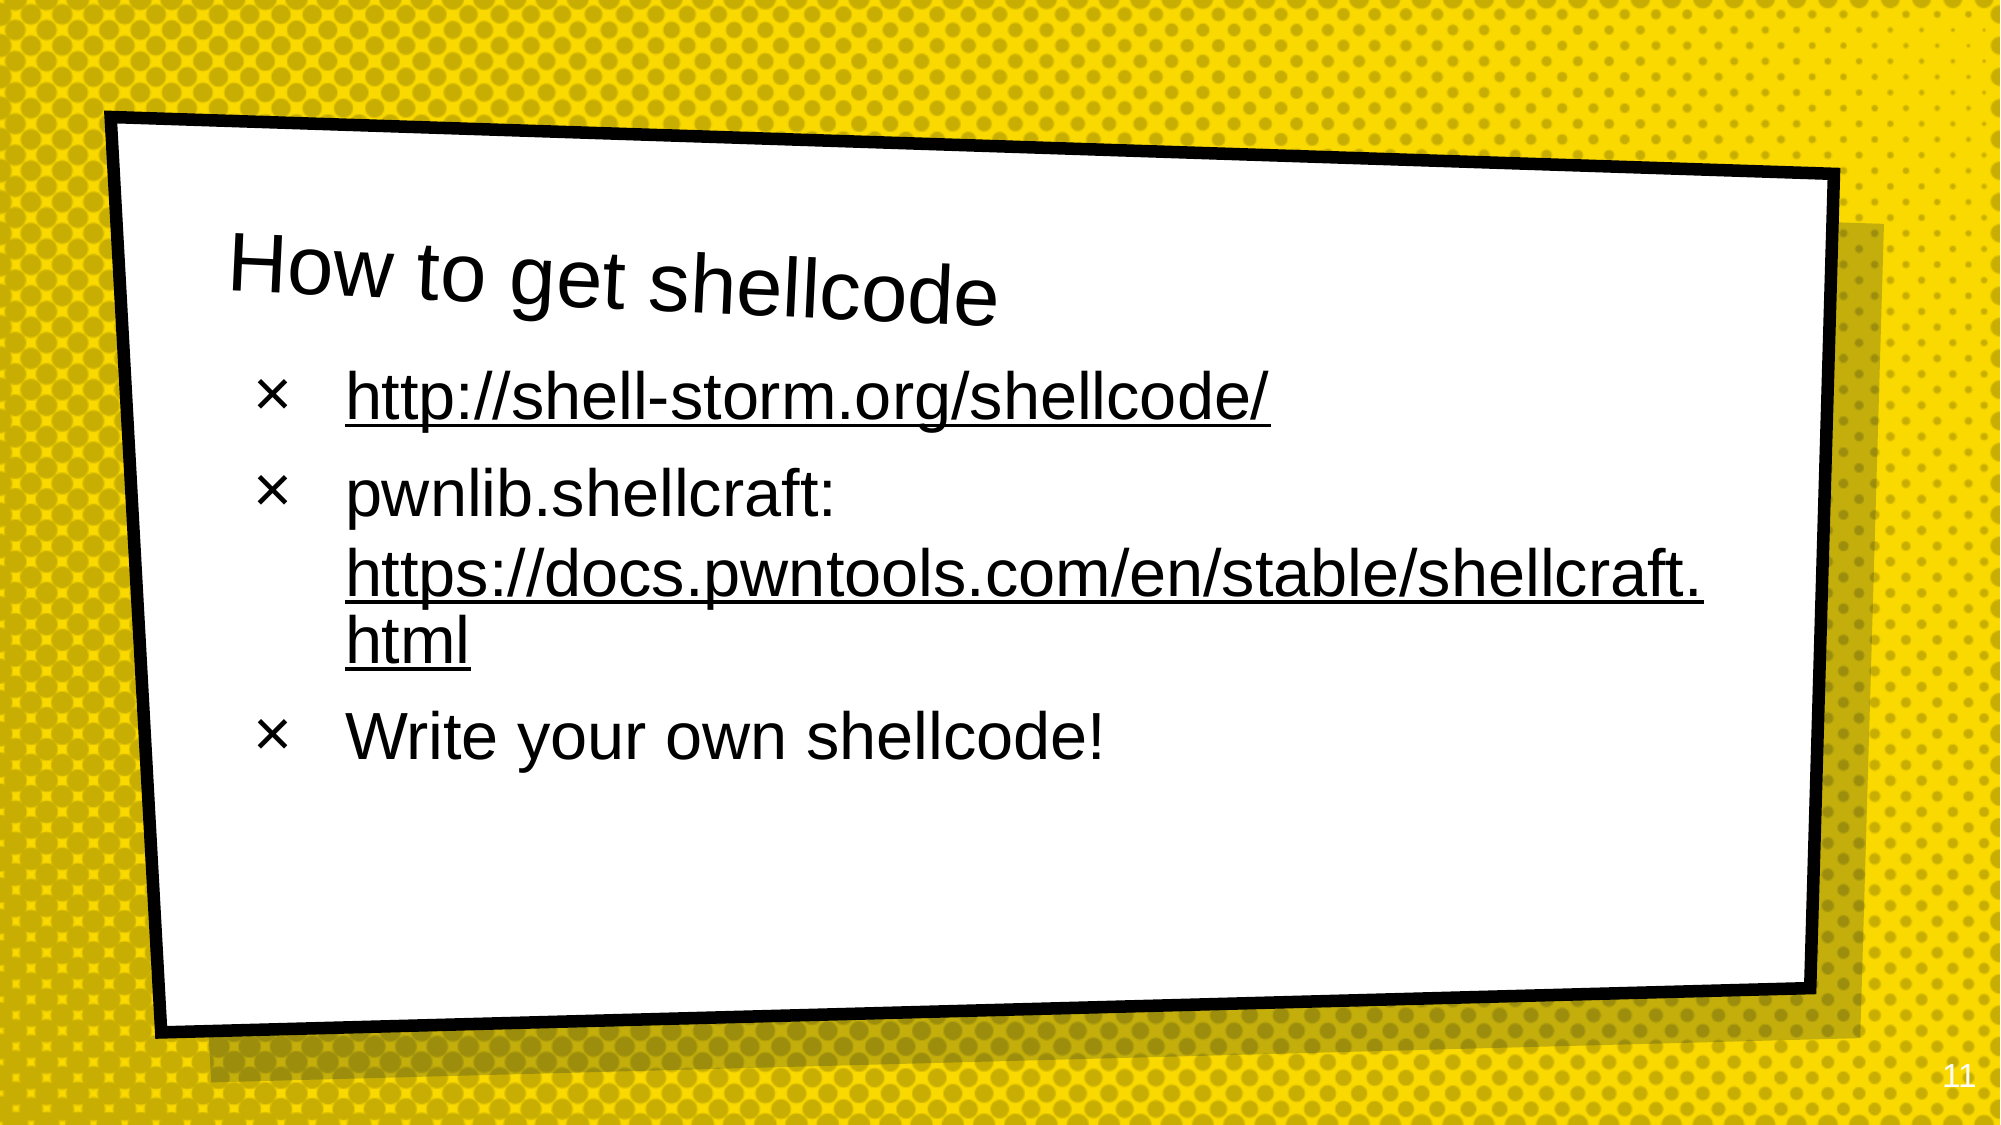

# How to get shellcode
http://shell-storm.org/shellcode/
pwnlib.shellcraft: https://docs.pwntools.com/en/stable/shellcraft.html
Write your own shellcode!
11